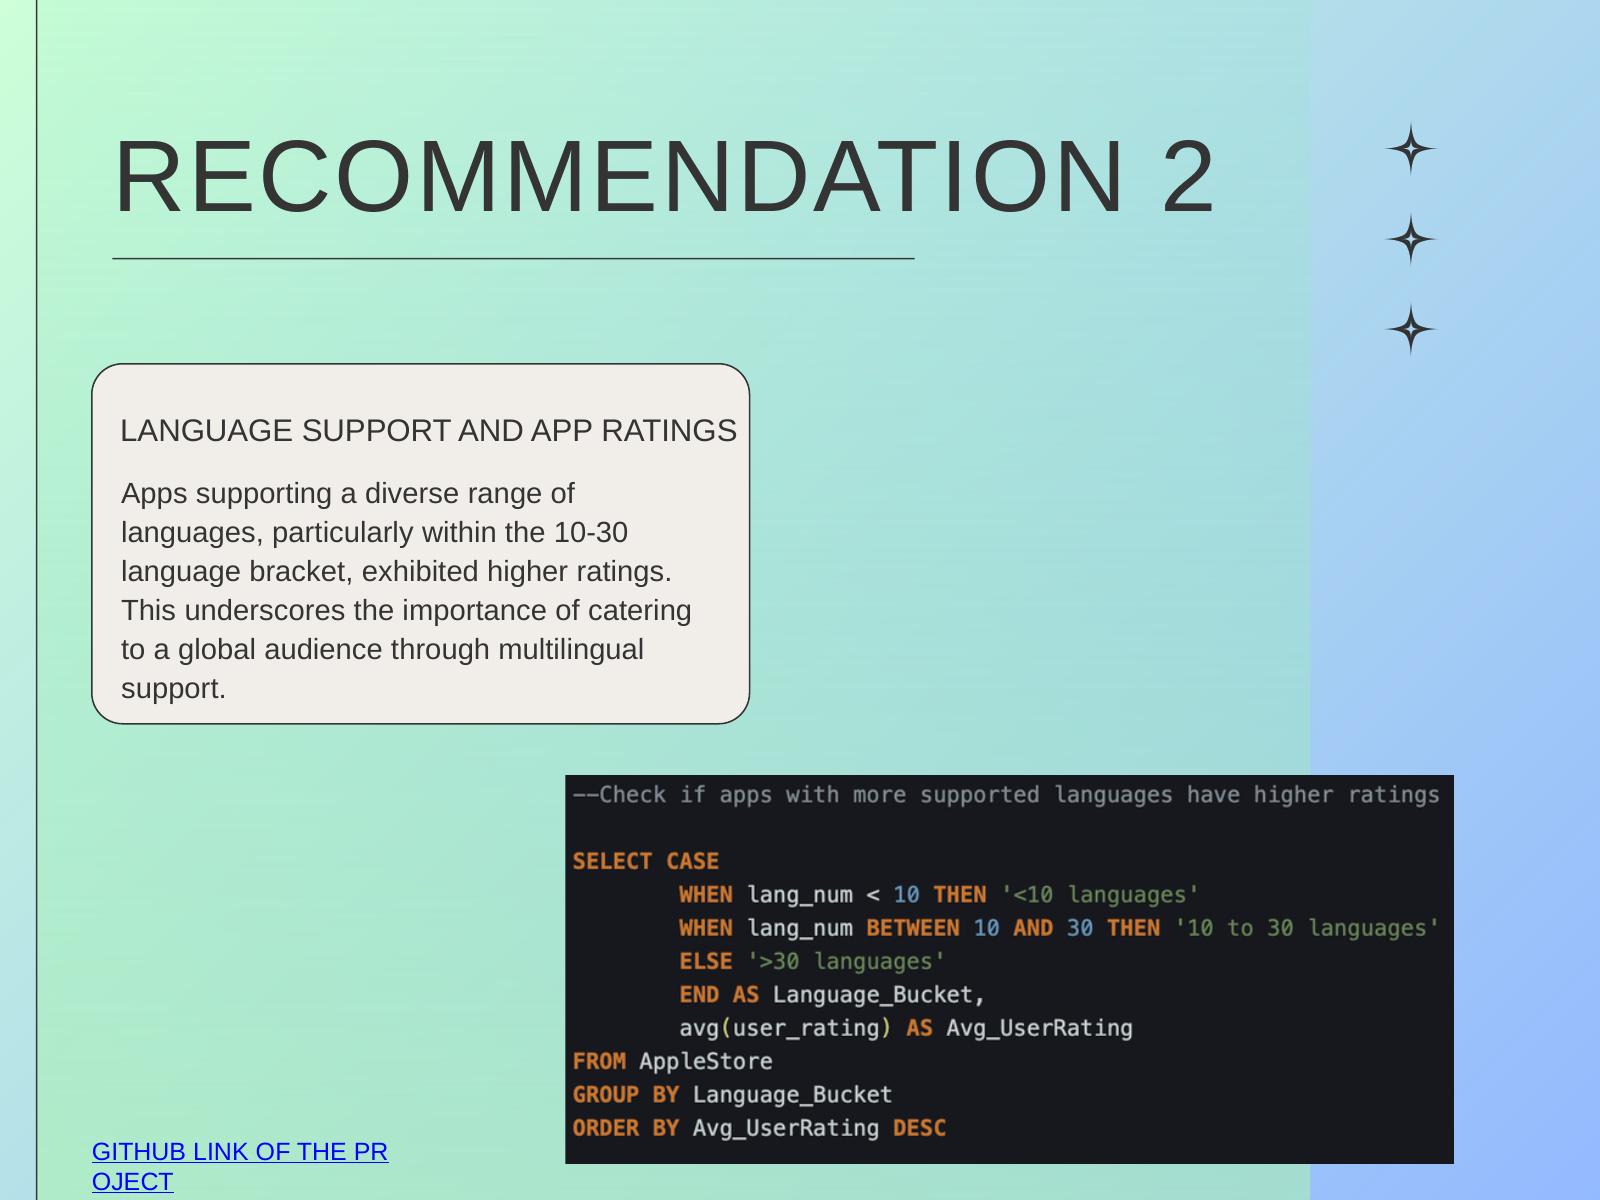

RECOMMENDATION 2

LANGUAGE SUPPORT AND APP RATINGS

Apps supporting a diverse range of languages, particularly within the 10-30 language bracket, exhibited higher ratings. This underscores the importance of catering to a global audience through multilingual support.

GITHUB LINK OF THE PROJECT